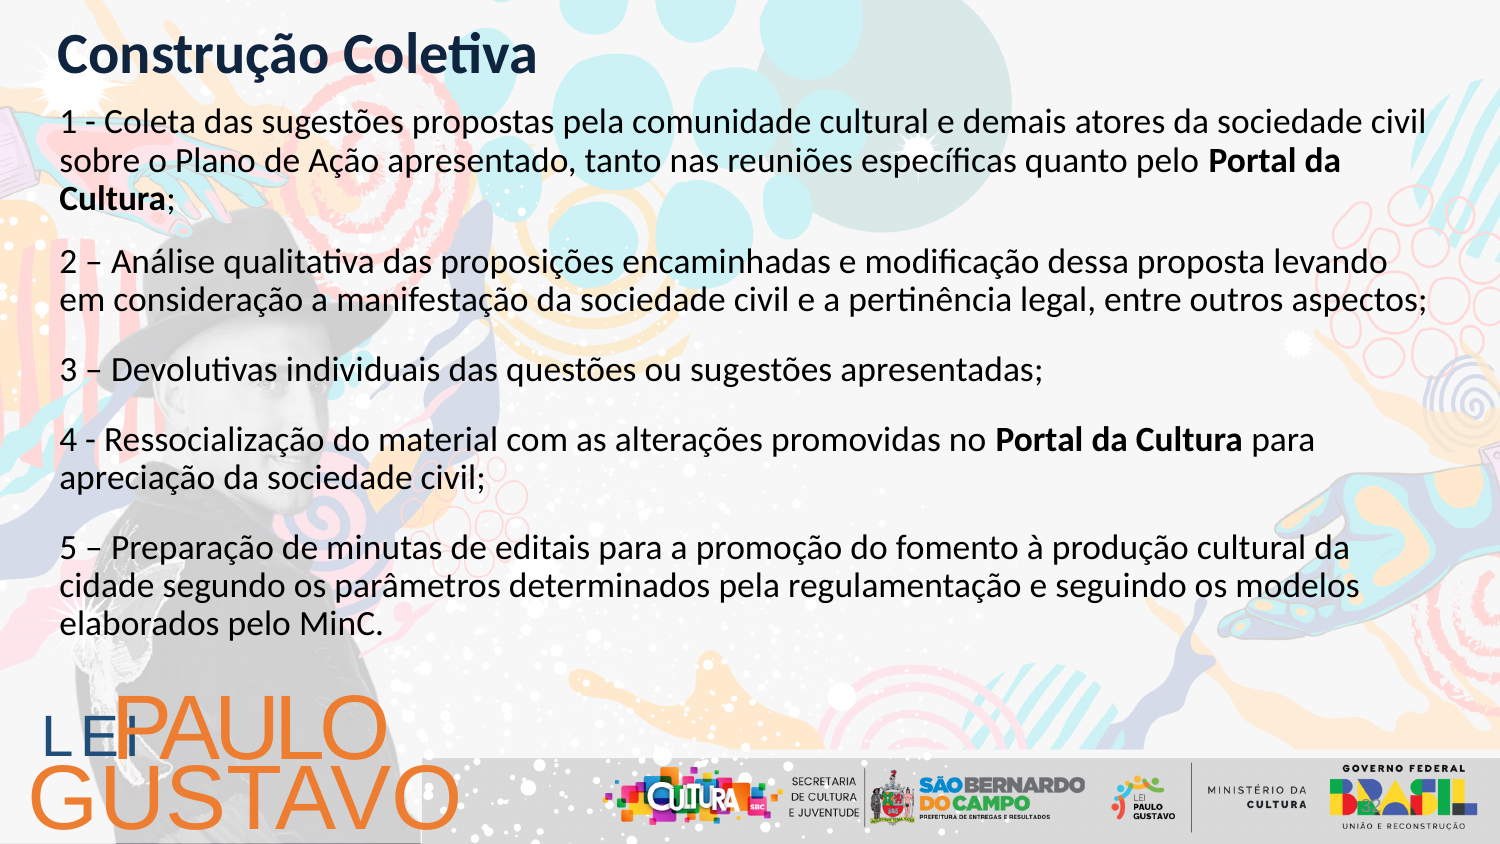

Construção Coletiva
1 - Coleta das sugestões propostas pela comunidade cultural e demais atores da sociedade civil sobre o Plano de Ação apresentado, tanto nas reuniões específicas quanto pelo Portal da Cultura;
2 – Análise qualitativa das proposições encaminhadas e modificação dessa proposta levando em consideração a manifestação da sociedade civil e a pertinência legal, entre outros aspectos;
3 – Devolutivas individuais das questões ou sugestões apresentadas;
4 - Ressocialização do material com as alterações promovidas no Portal da Cultura para apreciação da sociedade civil;
5 – Preparação de minutas de editais para a promoção do fomento à produção cultural da cidade segundo os parâmetros determinados pela regulamentação e seguindo os modelos elaborados pelo MinC.
PAULO
LEI
GUSTAVO
32